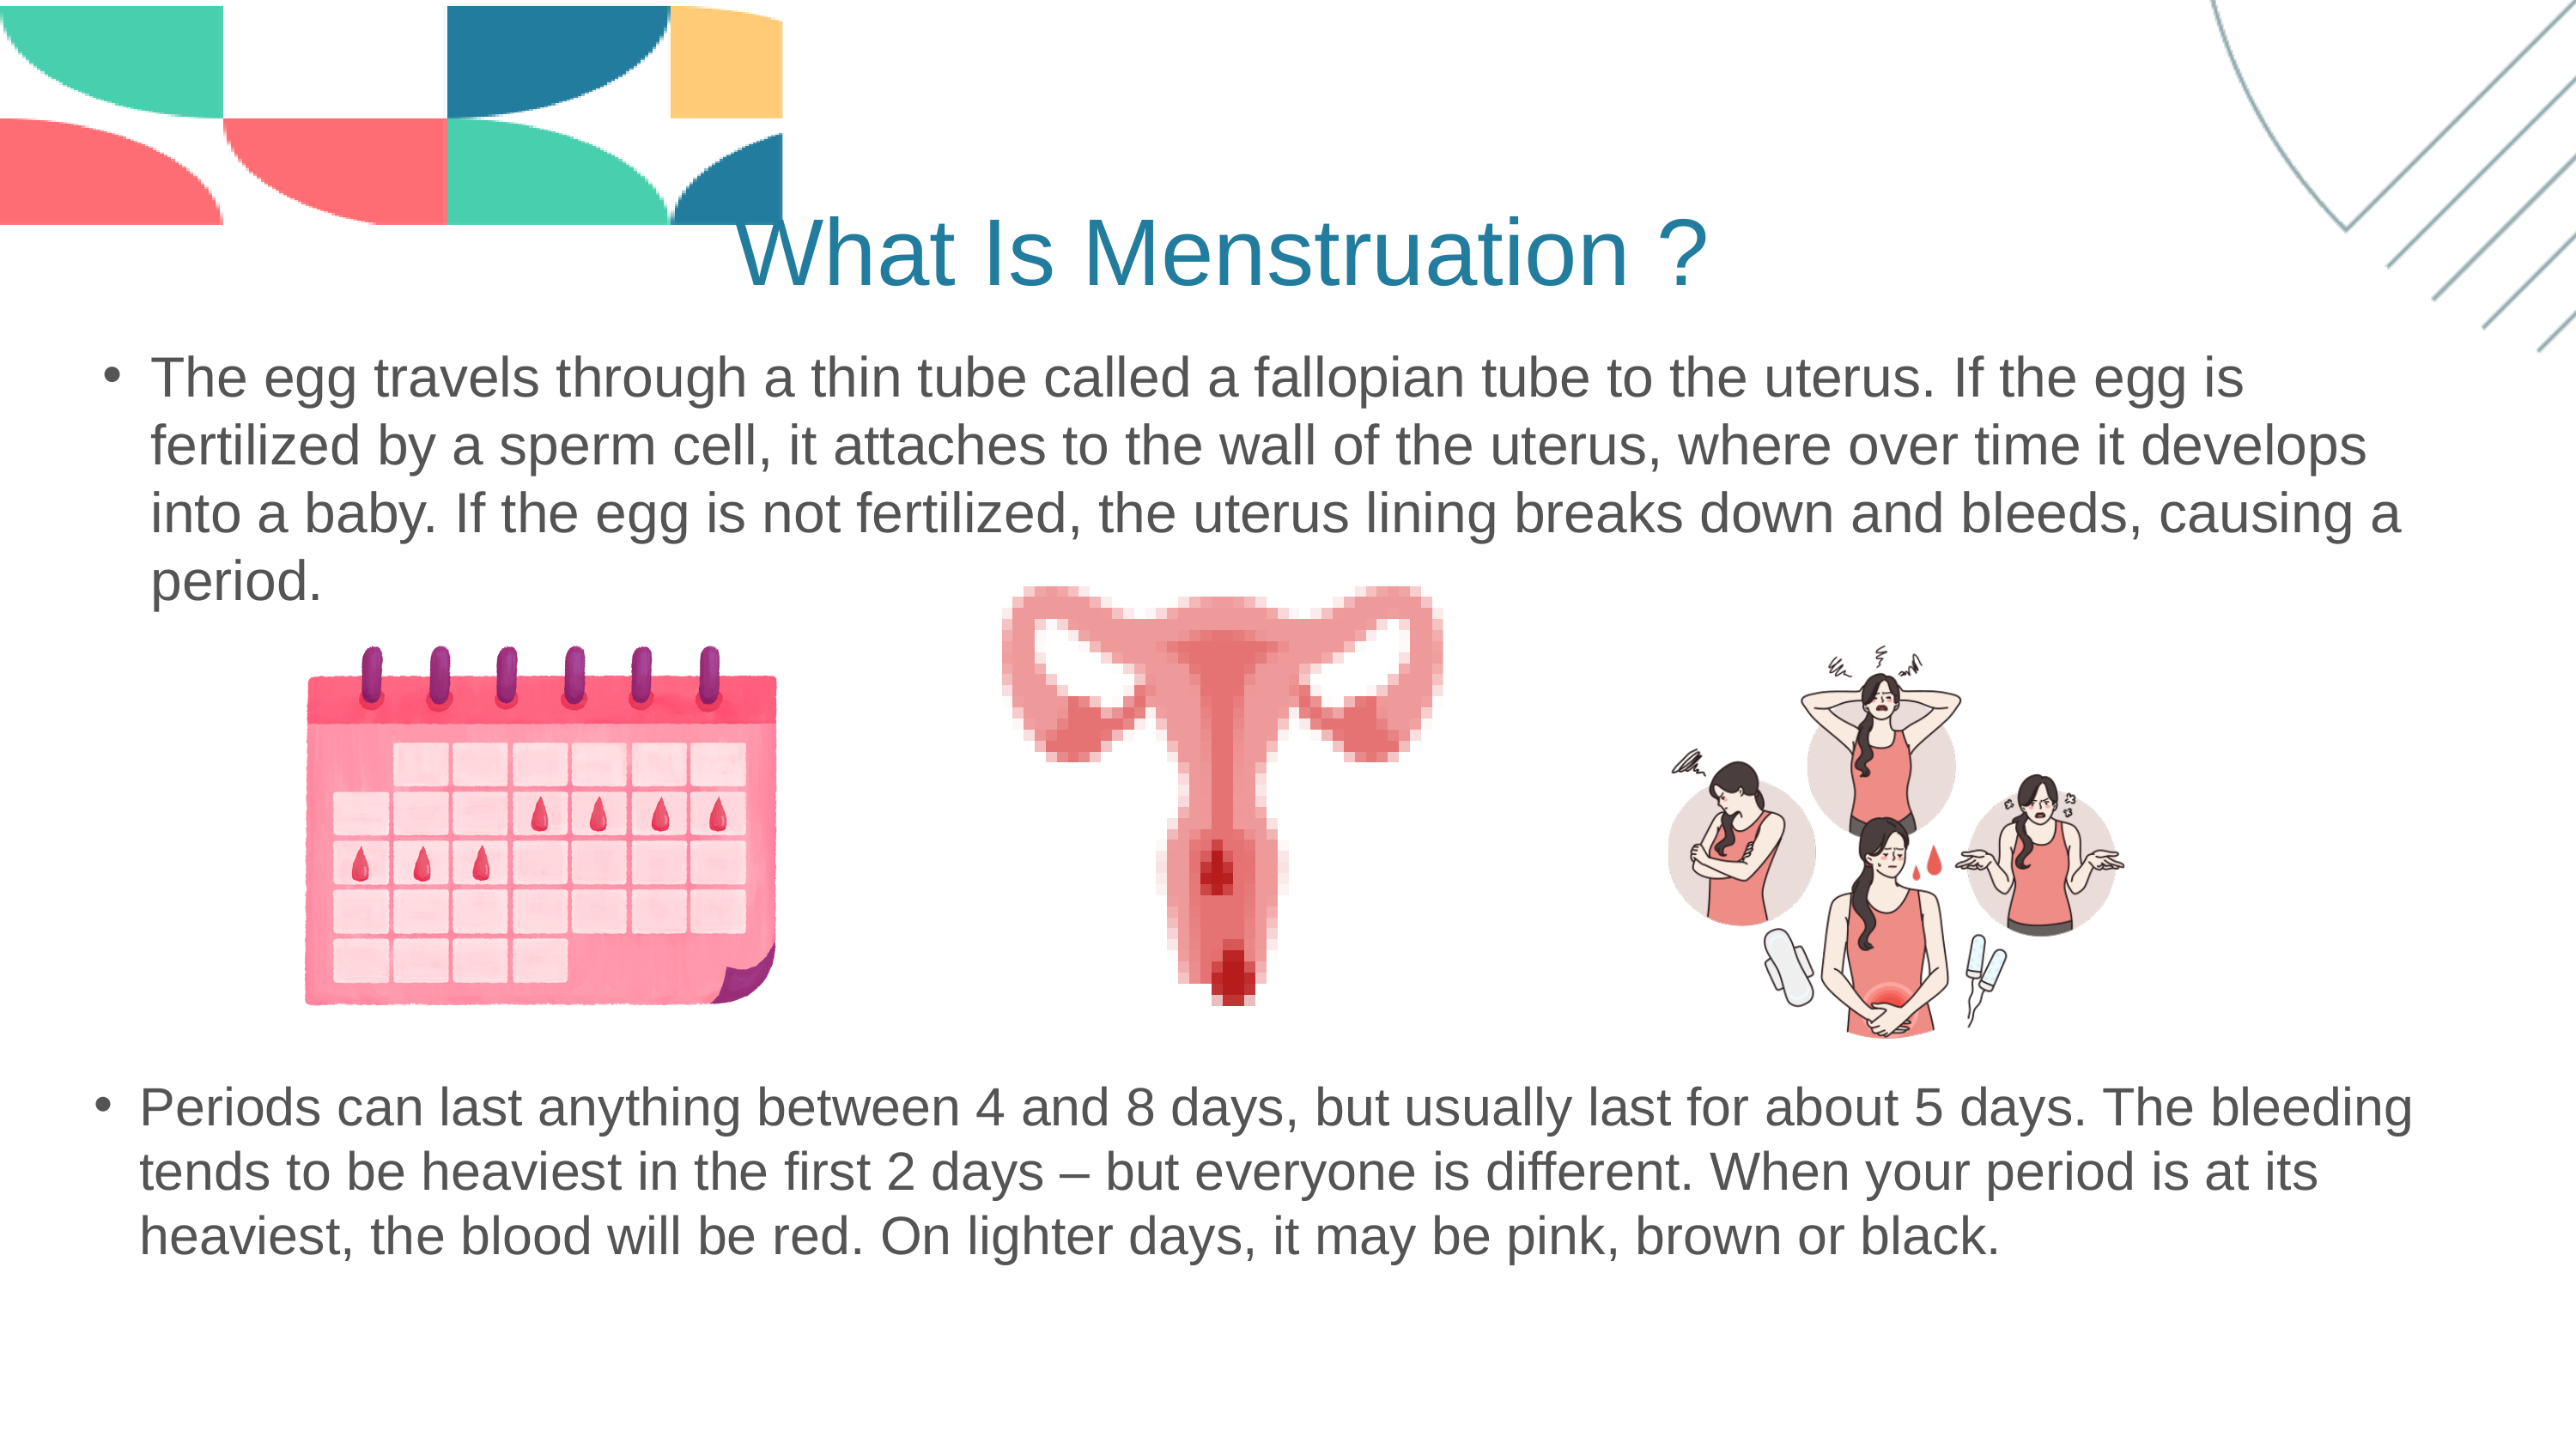

What Is Menstruation ?
The egg travels through a thin tube called a fallopian tube to the uterus. If the egg is fertilized by a sperm cell, it attaches to the wall of the uterus, where over time it develops into a baby. If the egg is not fertilized, the uterus lining breaks down and bleeds, causing a period.

Periods can last anything between 4 and 8 days, but usually last for about 5 days. The bleeding tends to be heaviest in the first 2 days – but everyone is different. When your period is at its heaviest, the blood will be red. On lighter days, it may be pink, brown or black.